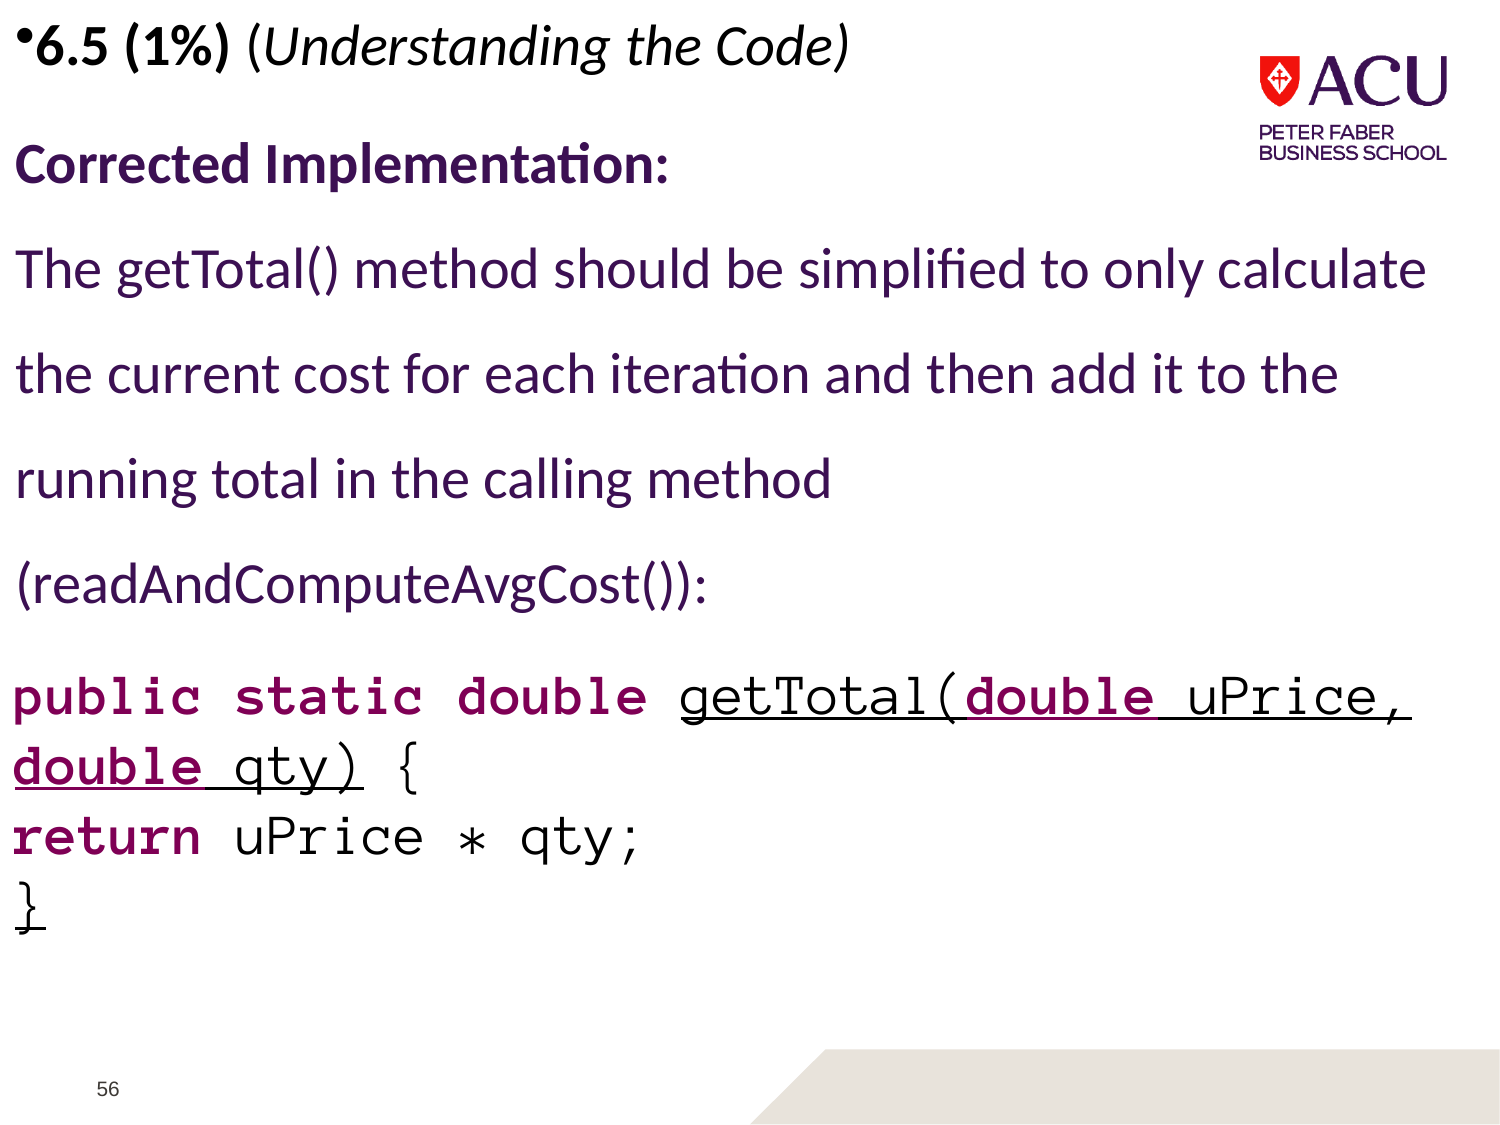

6.5 (1%) (Understanding the Code)
Corrected Implementation:
The getTotal() method should be simplified to only calculate the current cost for each iteration and then add it to the running total in the calling method (readAndComputeAvgCost()):
public static double getTotal(double uPrice, double qty) {
return uPrice * qty;
}
56